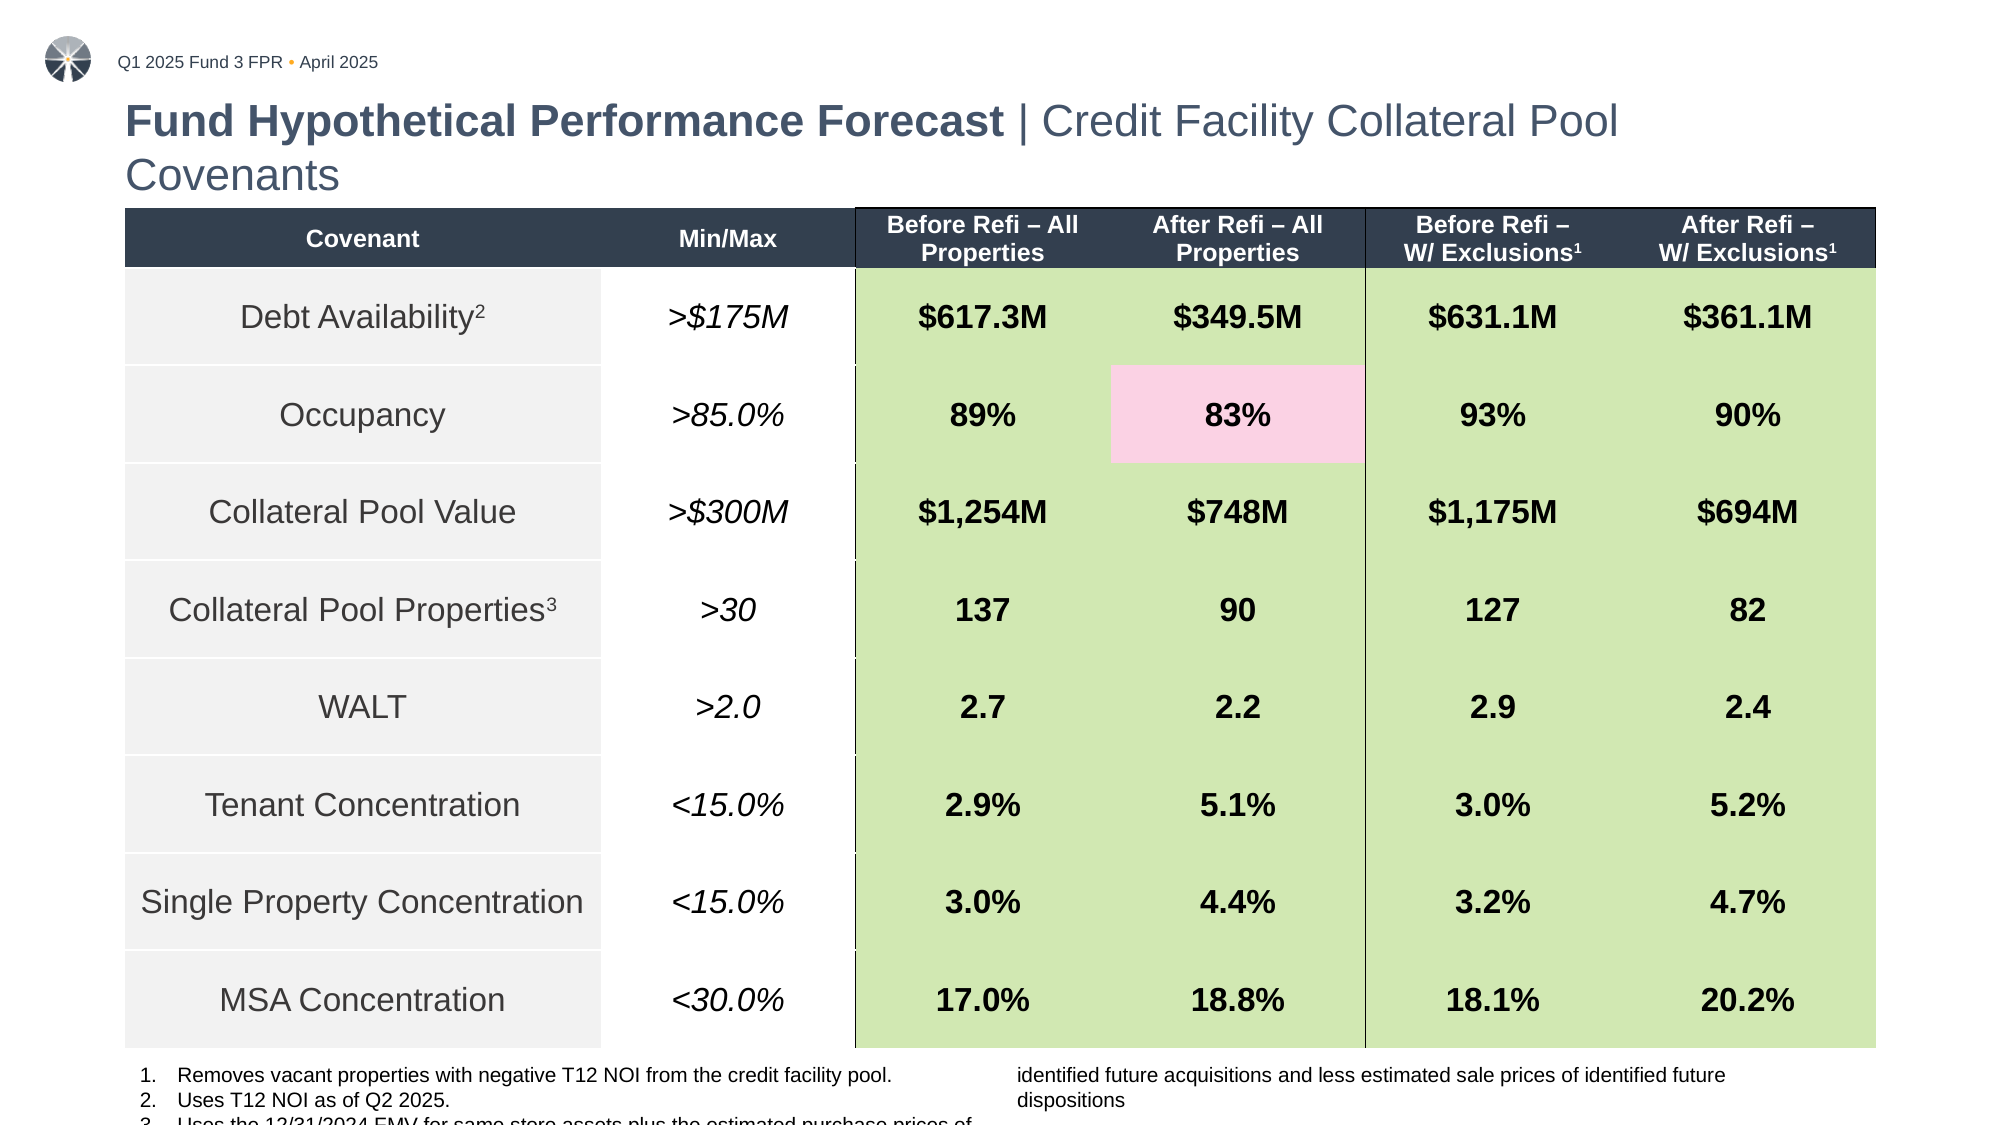

# Fund Hypothetical Performance Forecast | Credit Facility Collateral Pool Covenants
| Covenant | Min/Max | Before Refi – All Properties | After Refi – All Properties | Before Refi – W/ Exclusions1 | After Refi – W/ Exclusions1 |
| --- | --- | --- | --- | --- | --- |
| Debt Availability2 | >$175M | $617.3M | $349.5M | $631.1M | $361.1M |
| Occupancy | >85.0% | 89% | 83% | 93% | 90% |
| Collateral Pool Value | >$300M | $1,254M | $748M | $1,175M | $694M |
| Collateral Pool Properties3 | >30 | 137 | 90 | 127 | 82 |
| WALT | >2.0 | 2.7 | 2.2 | 2.9 | 2.4 |
| Tenant Concentration | <15.0% | 2.9% | 5.1% | 3.0% | 5.2% |
| Single Property Concentration | <15.0% | 3.0% | 4.4% | 3.2% | 4.7% |
| MSA Concentration | <30.0% | 17.0% | 18.8% | 18.1% | 20.2% |
Removes vacant properties with negative T12 NOI from the credit facility pool.
Uses T12 NOI as of Q2 2025.
Uses the 12/31/2024 FMV for same store assets plus the estimated purchase prices of identified future acquisitions and less estimated sale prices of identified future dispositions